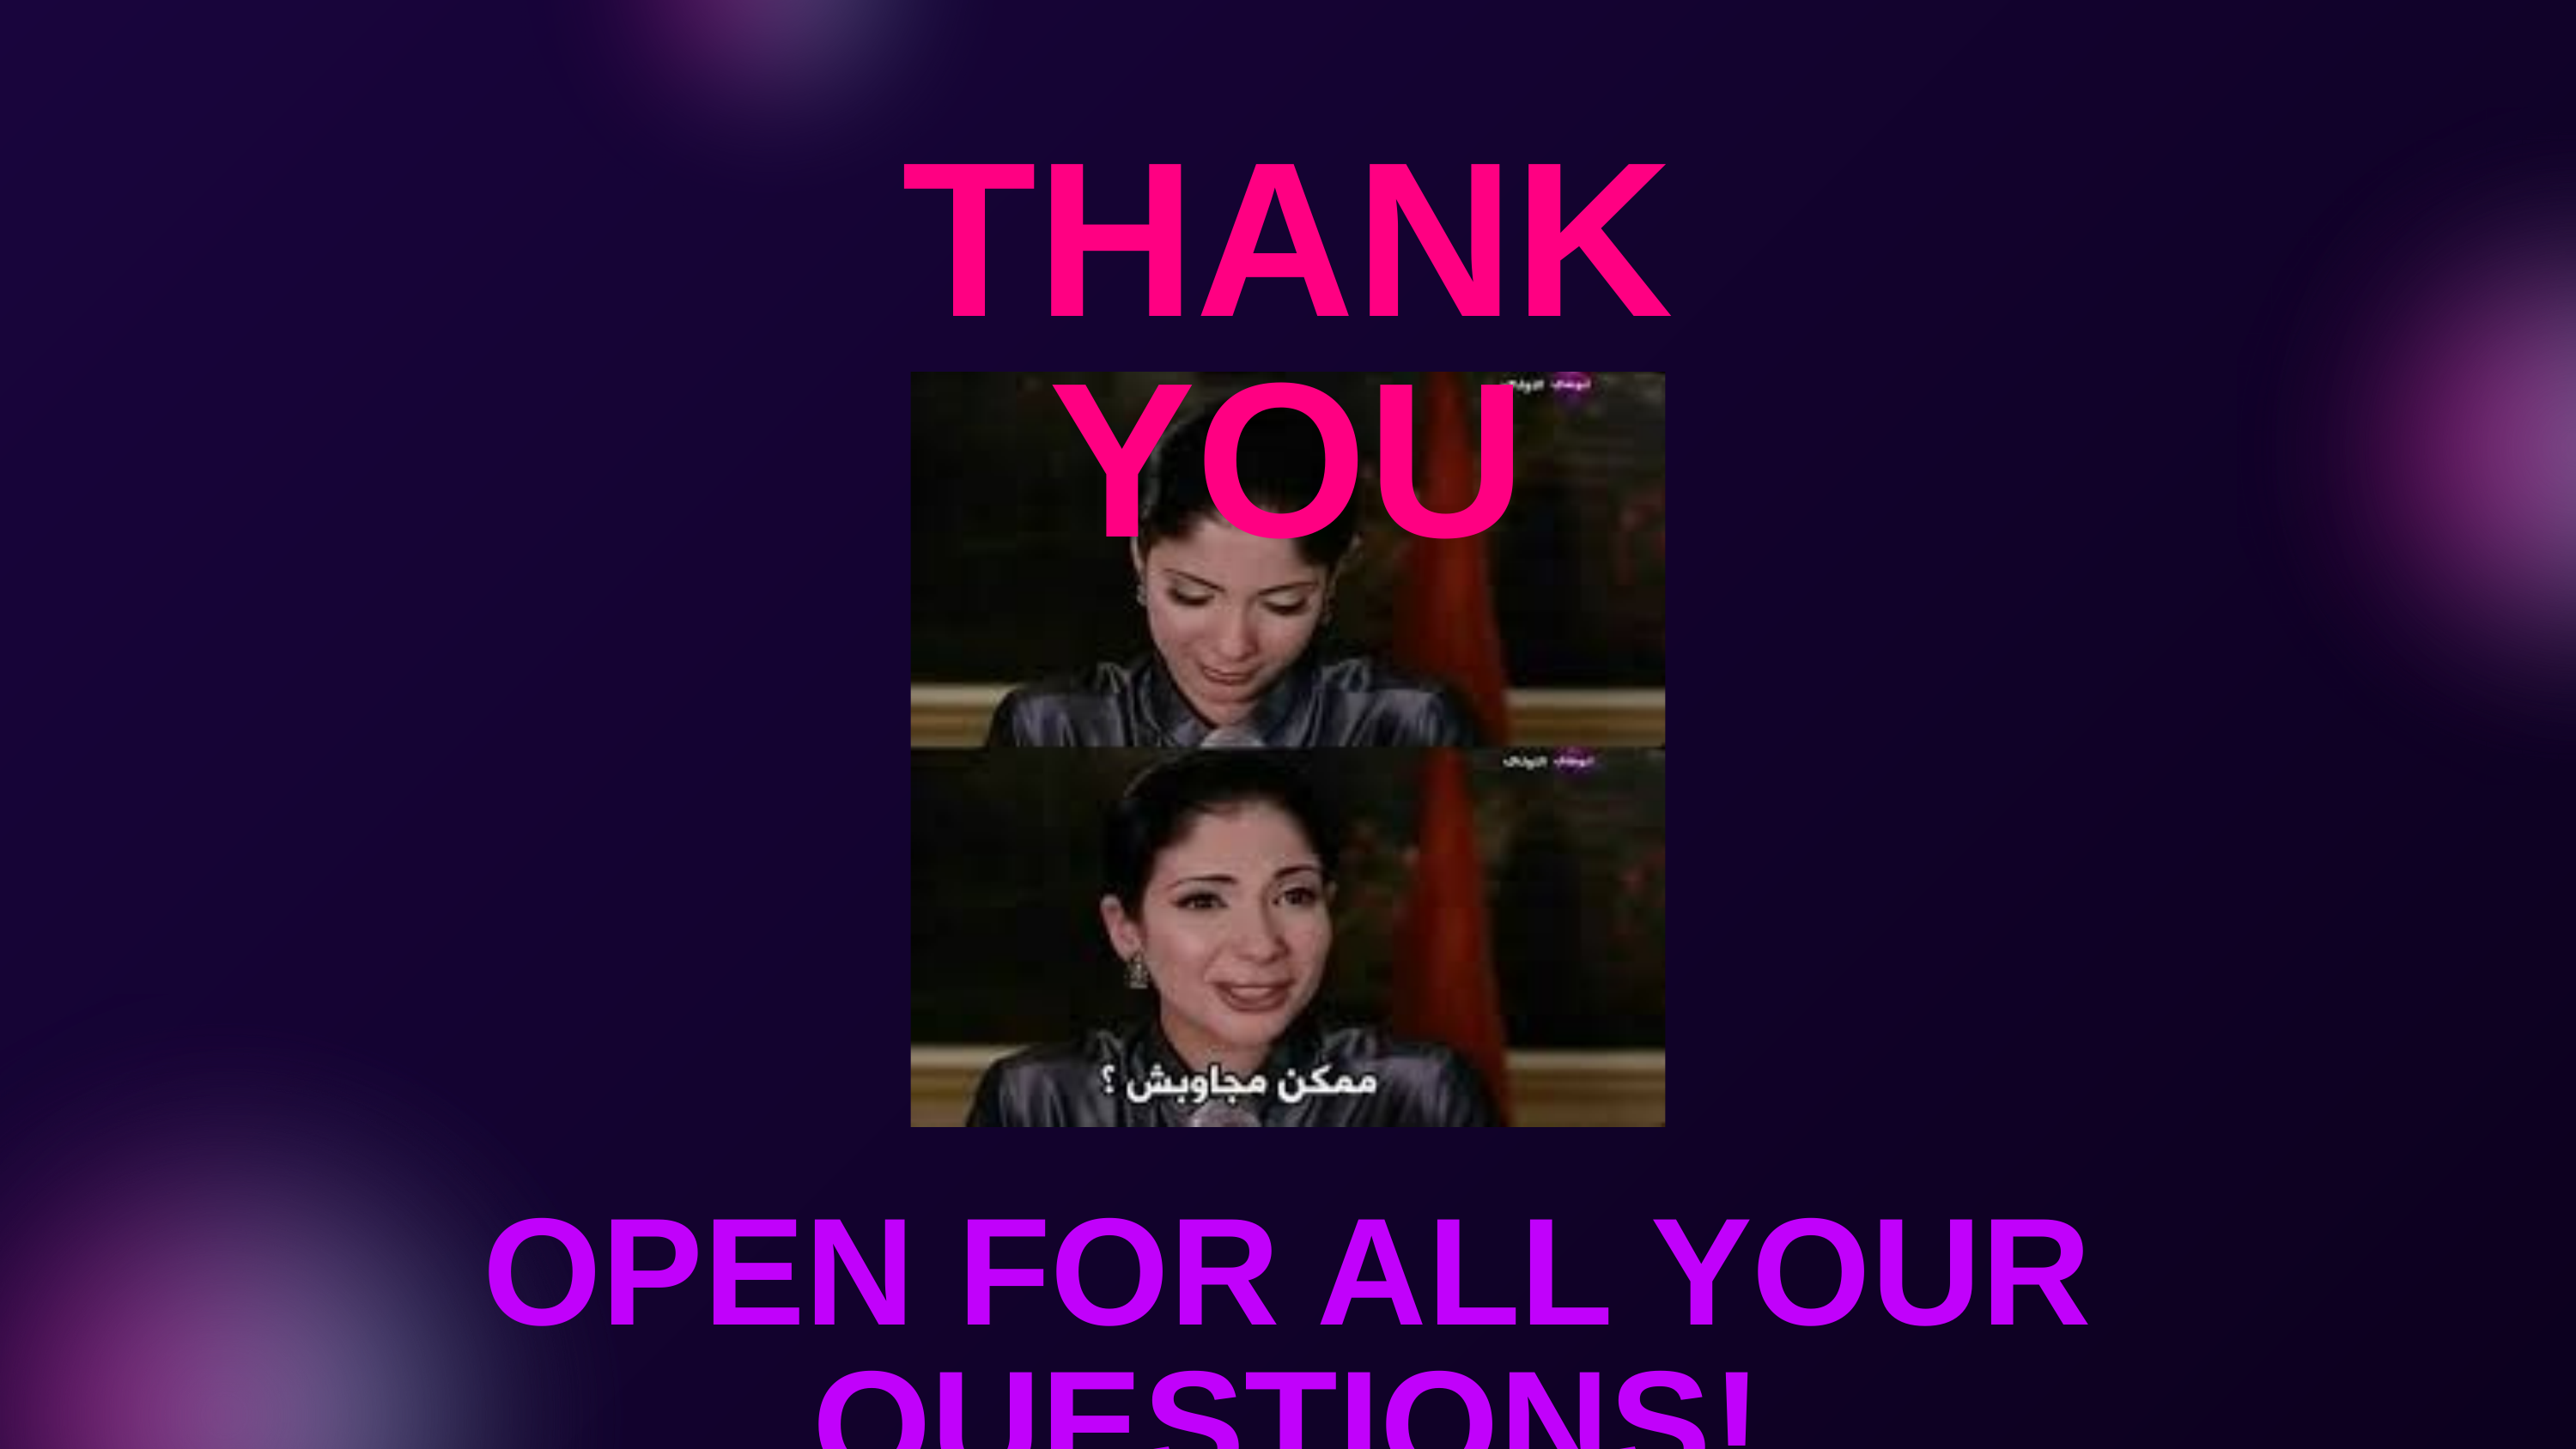

THANK YOU

OPEN FOR ALL YOUR QUESTIONS!